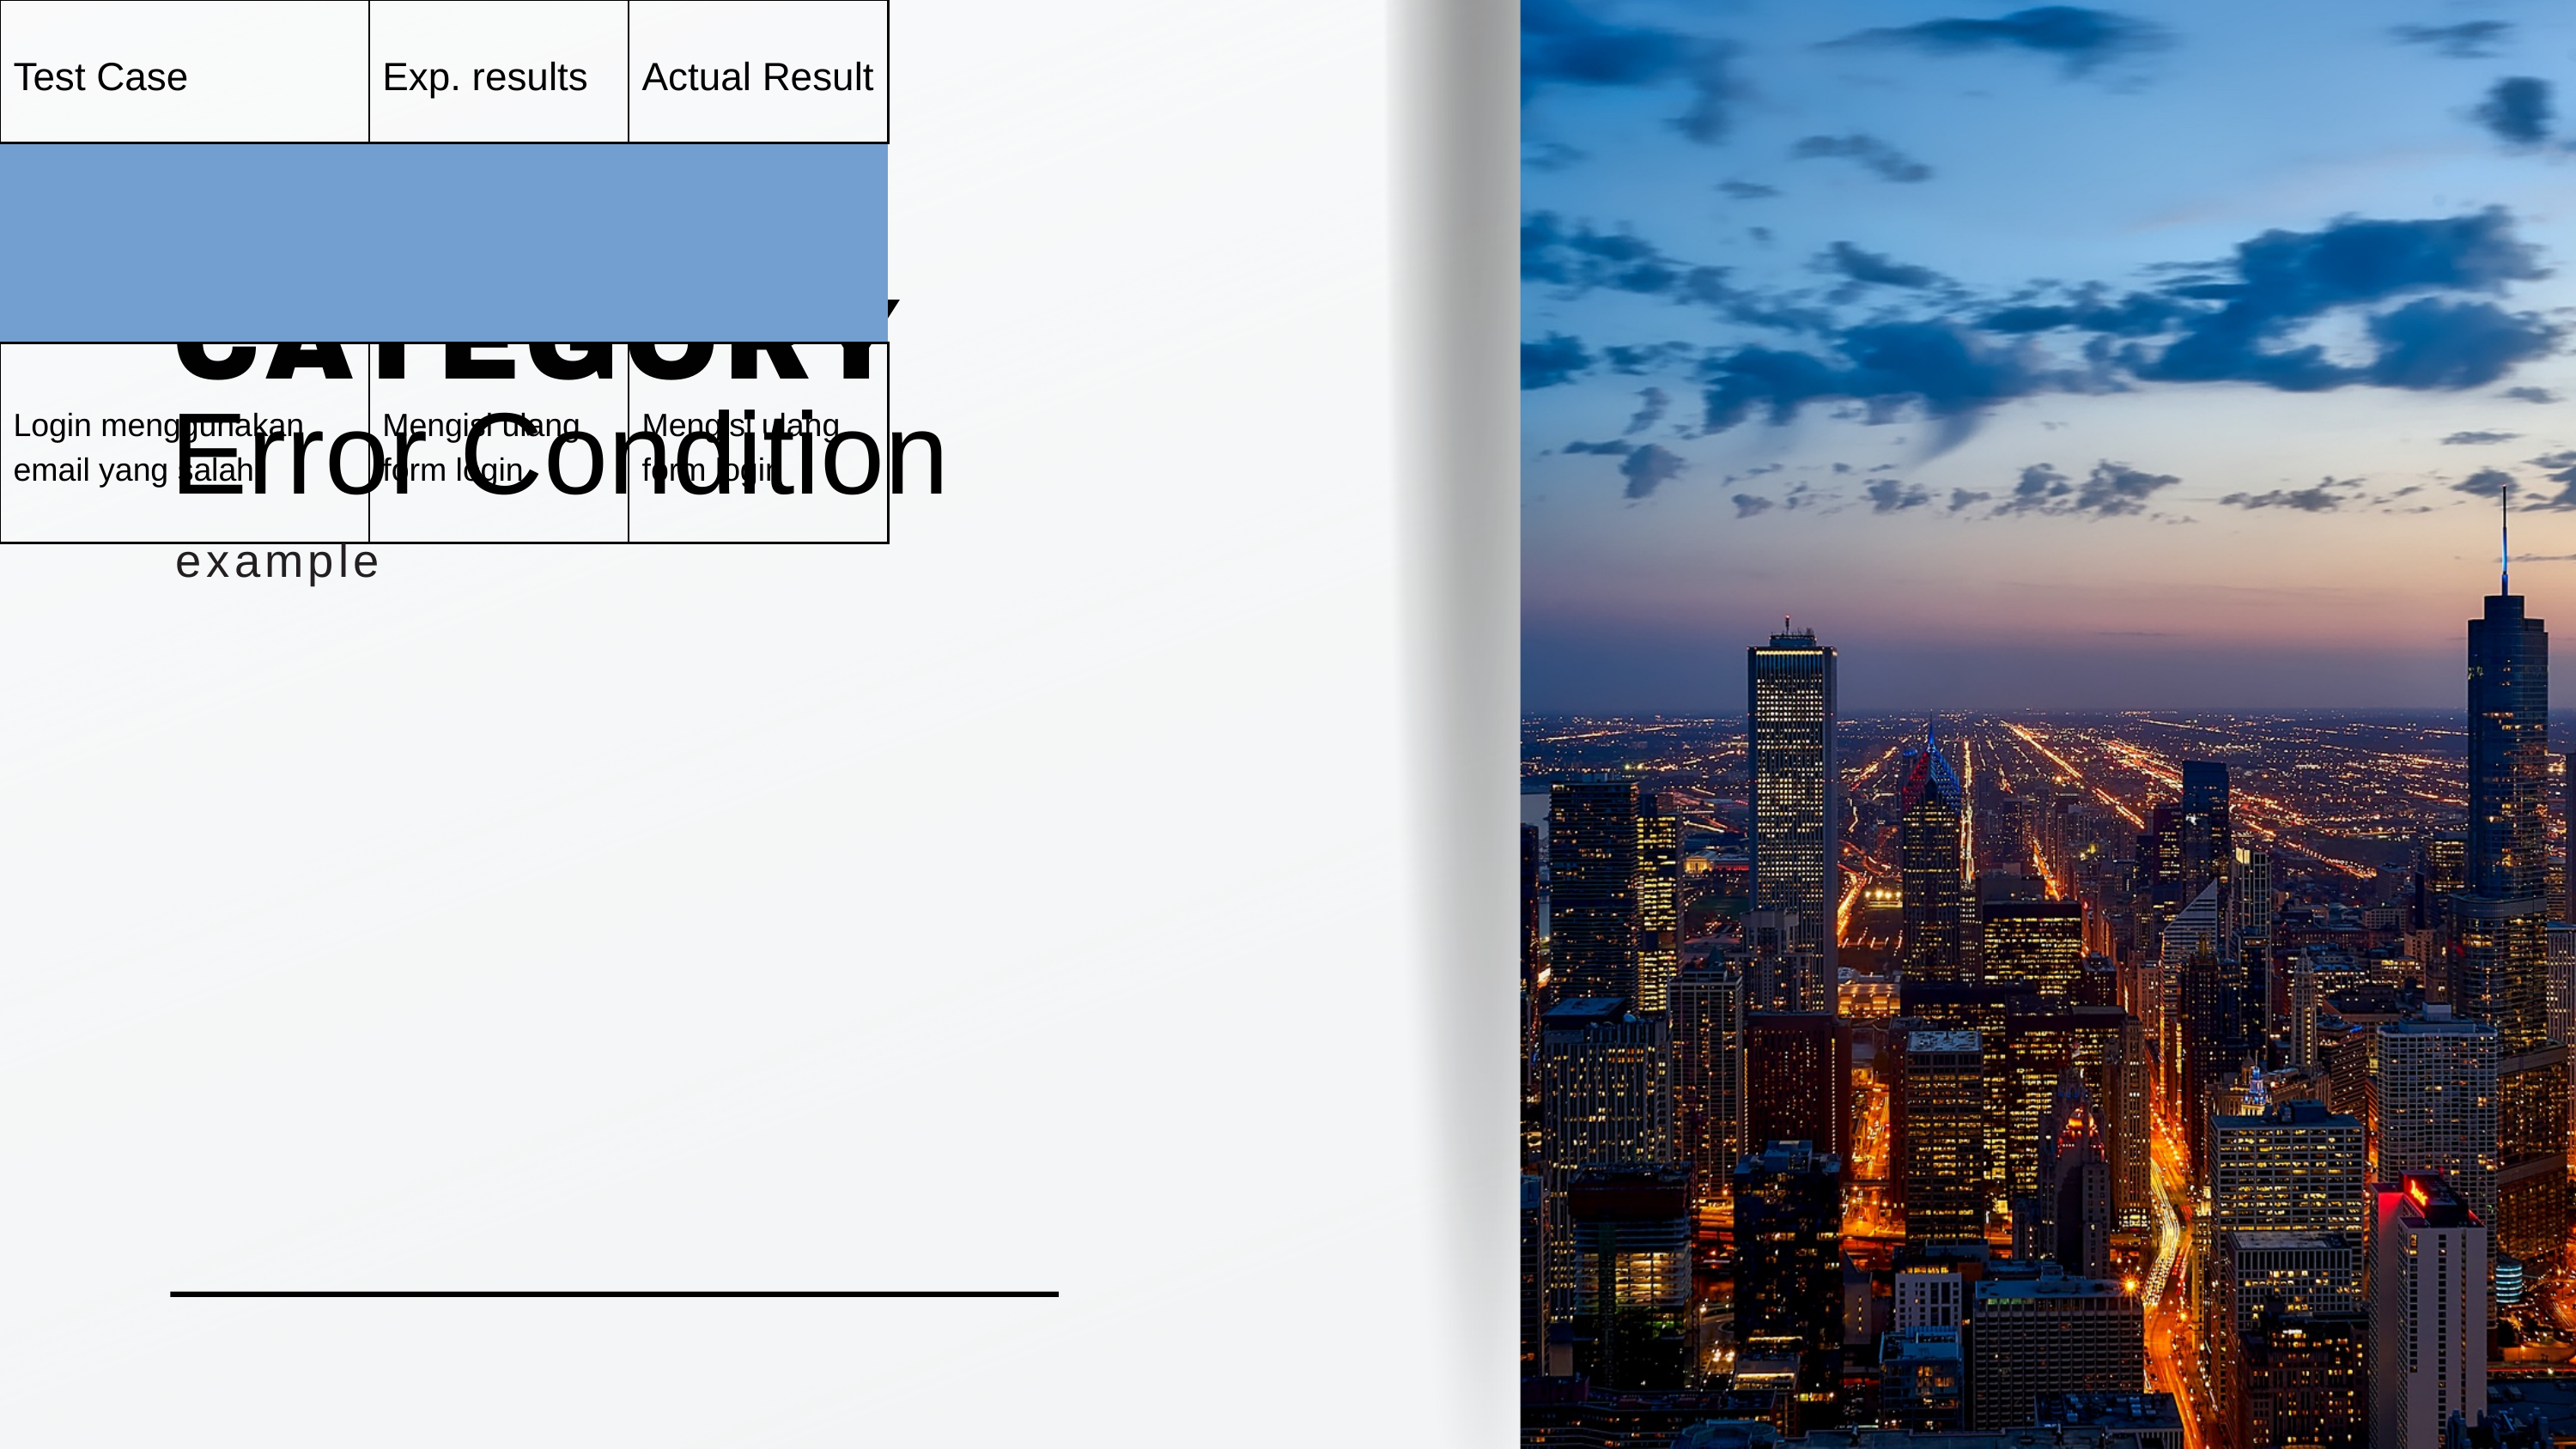

CATEGORY
Error Condition
example
| Test Case | Exp. results | Actual Result |
| --- | --- | --- |
| Test Case | Exp. results | Actual Result |
| Login menggunakan email yang salah | Mengisi ulang form login | Mengisi ulang form login |
| Login menggunakan password yang salah | Mengisi ulang form login | Mengisi ulang form login |